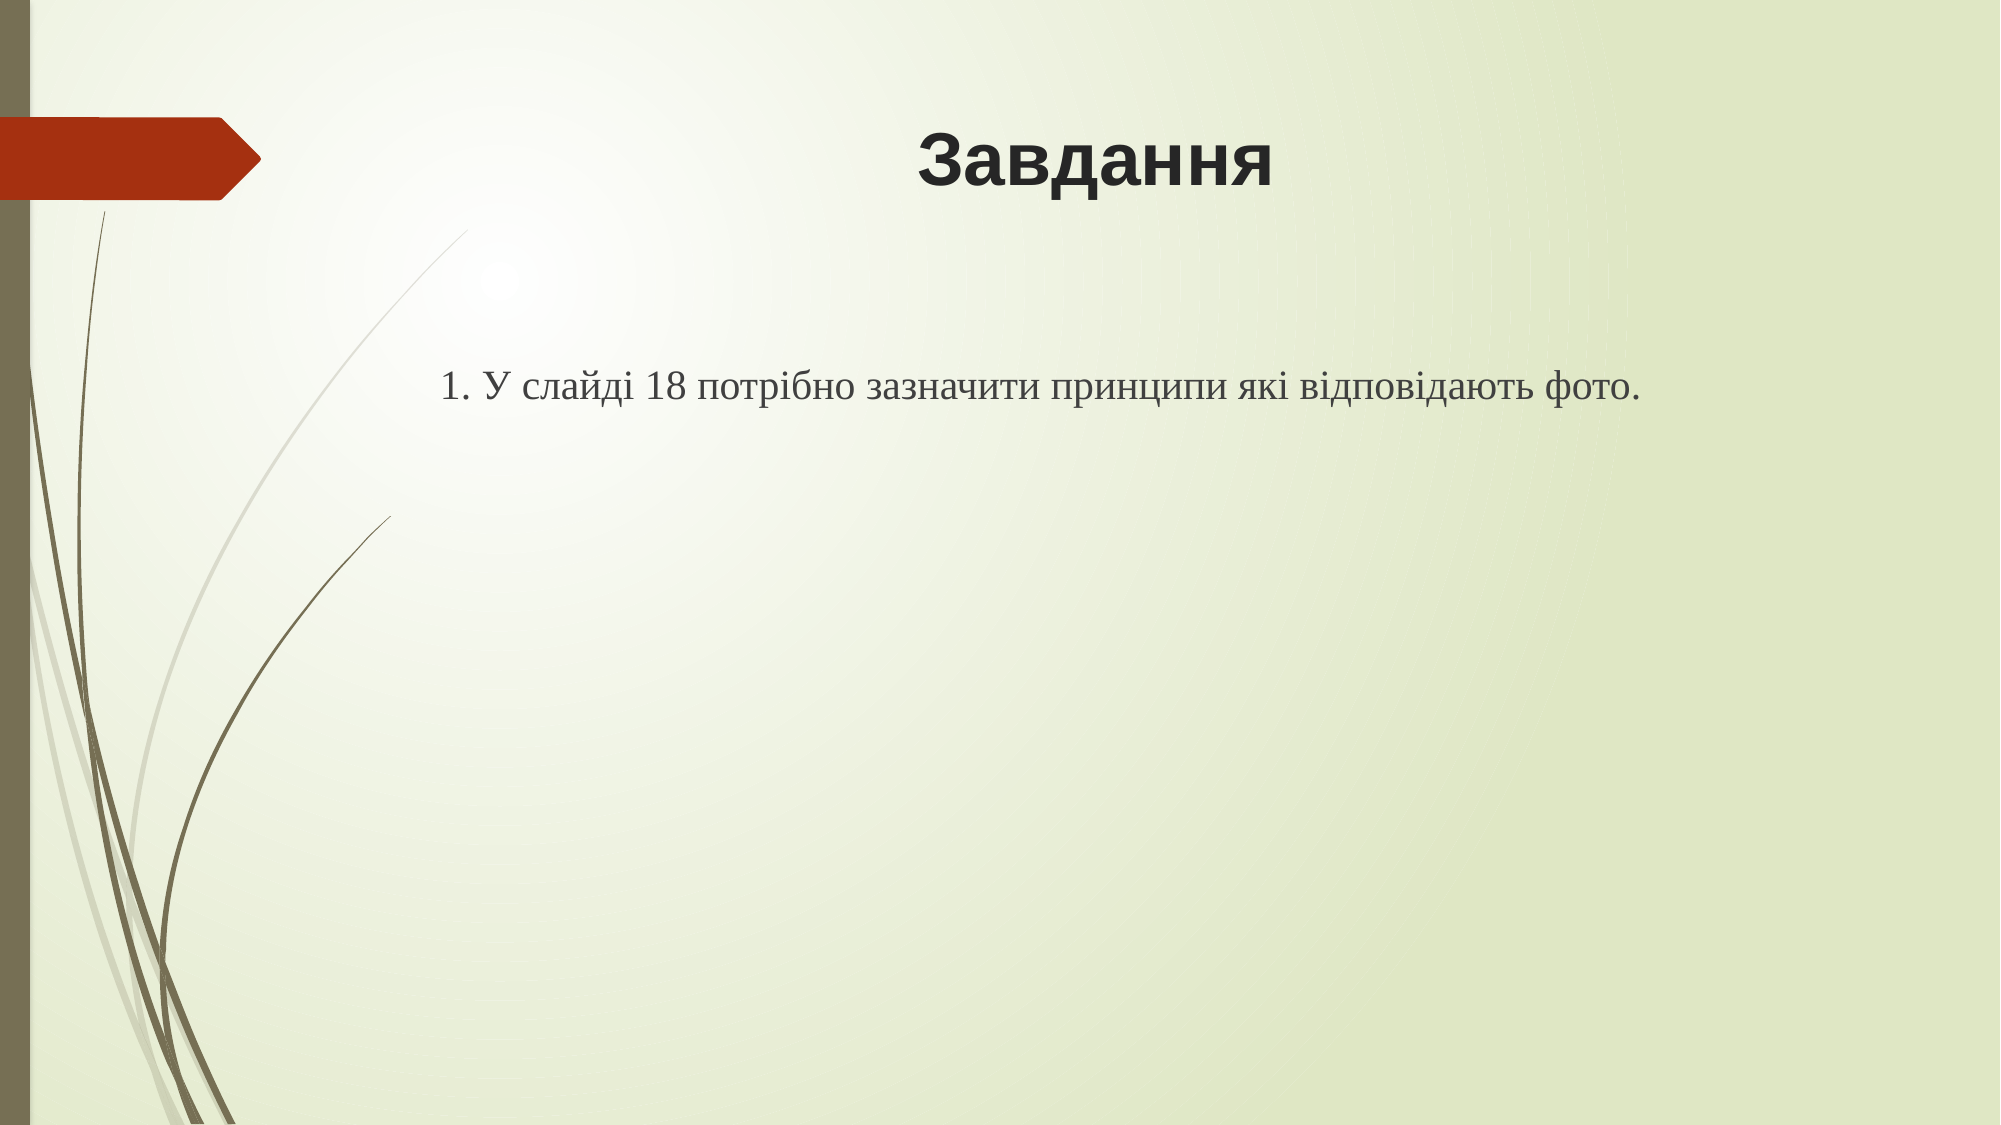

# Завдання
1. У слайді 18 потрібно зазначити принципи які відповідають фото.